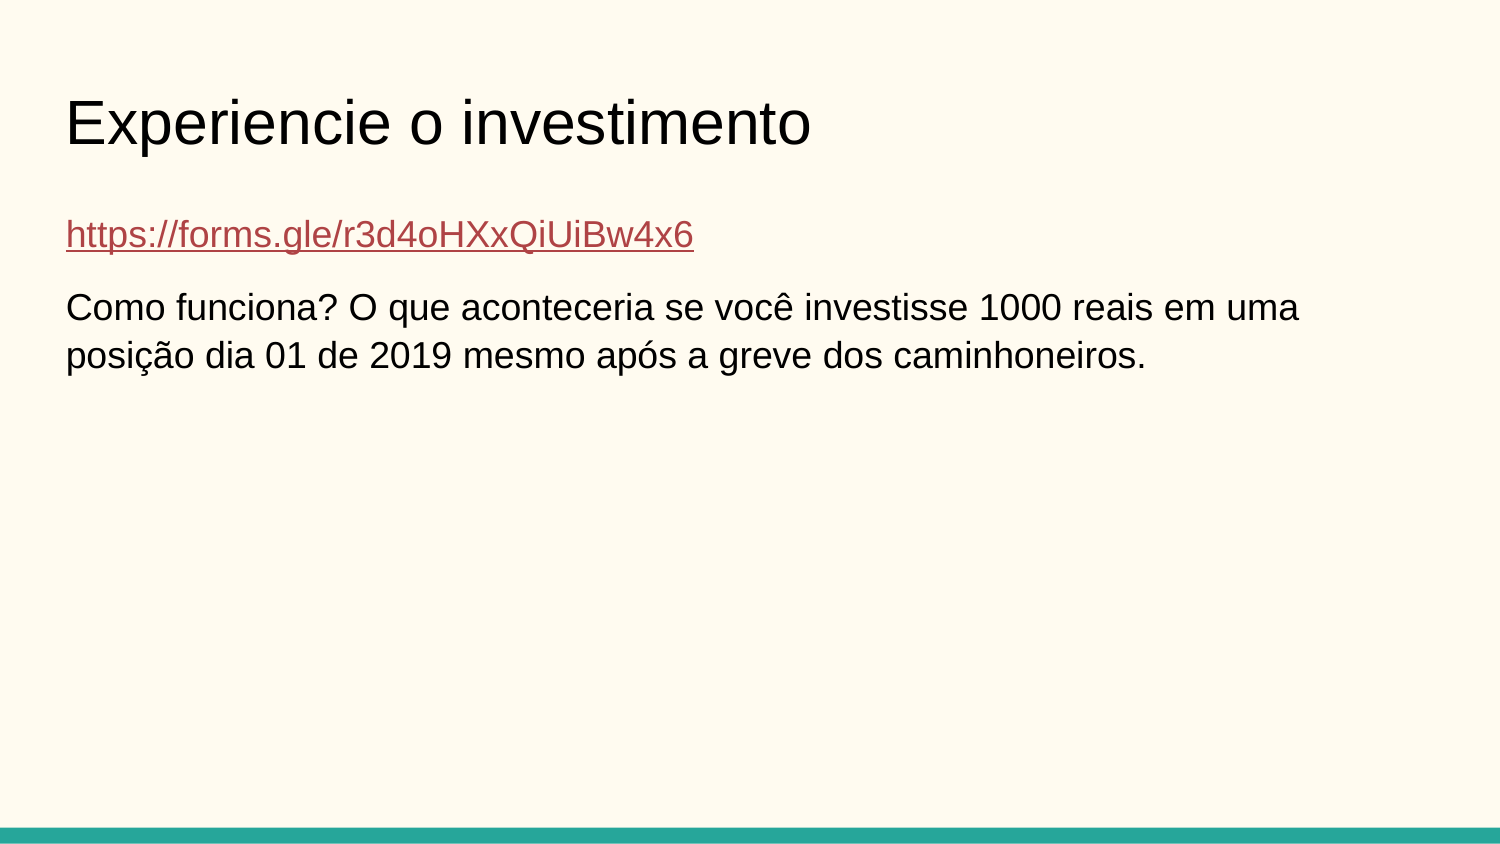

Experiencie o investimento
https://forms.gle/r3d4oHXxQiUiBw4x6
Como funciona? O que aconteceria se você investisse 1000 reais em uma posição dia 01 de 2019 mesmo após a greve dos caminhoneiros.